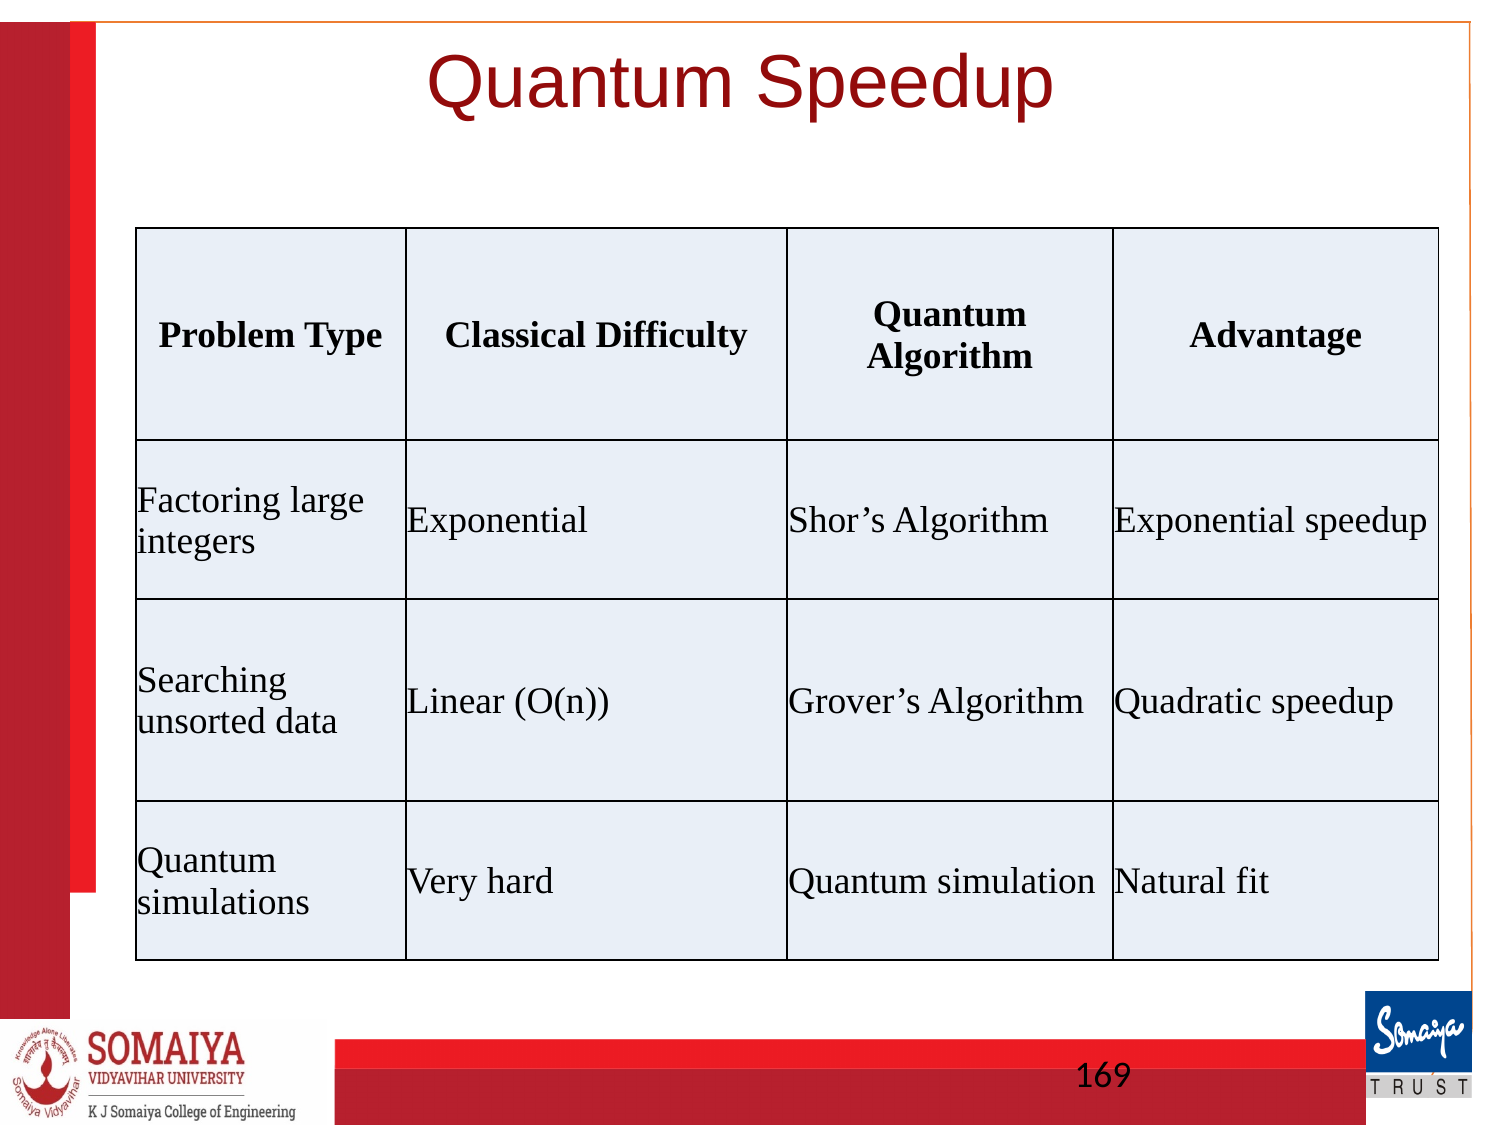

# Quantum Speedup

| Problem Type | Classical Difficulty | Quantum Algorithm | Advantage |
| --- | --- | --- | --- |
| Factoring large integers | Exponential | Shor’s Algorithm | Exponential speedup |
| Searching unsorted data | Linear (O(n)) | Grover’s Algorithm | Quadratic speedup |
| Quantum simulations | Very hard | Quantum simulation | Natural fit |
169